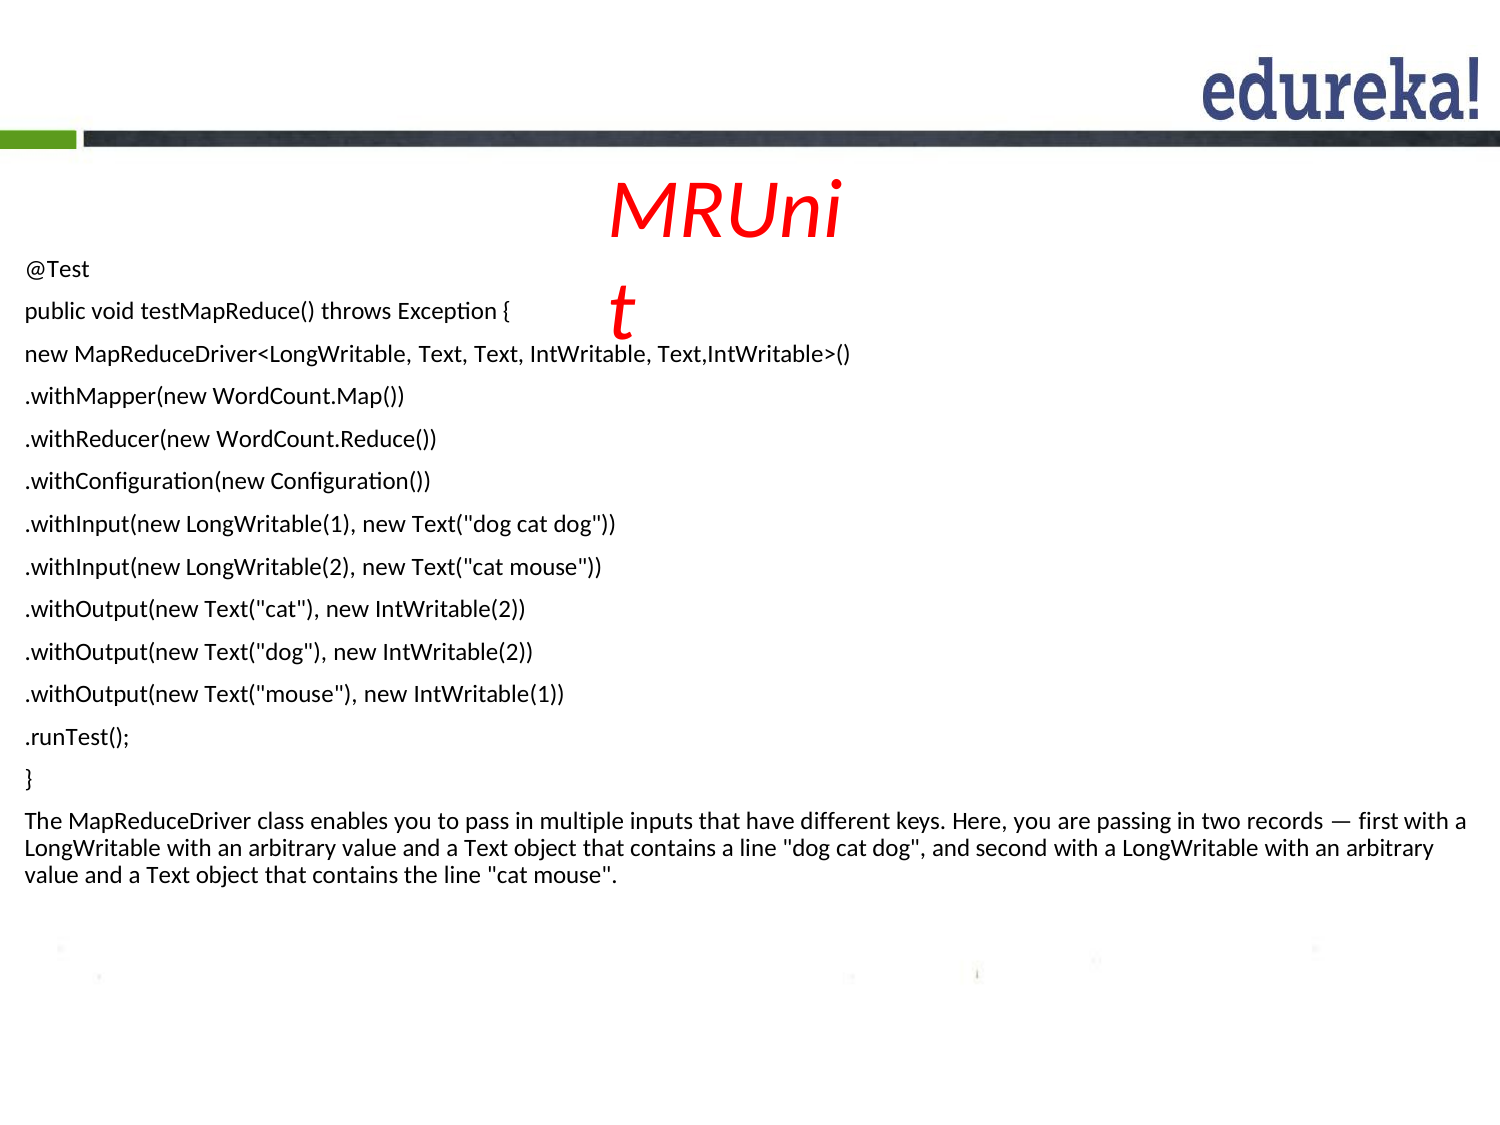

MRUnit
@Test
public void testMapReduce() throws Exception {
new MapReduceDriver<LongWritable, Text, Text, IntWritable, Text,IntWritable>()
.withMapper(new WordCount.Map())
.withReducer(new WordCount.Reduce())
.withConfiguration(new Configuration())
.withInput(new LongWritable(1), new Text("dog cat dog"))
.withInput(new LongWritable(2), new Text("cat mouse"))
.withOutput(new Text("cat"), new IntWritable(2))
.withOutput(new Text("dog"), new IntWritable(2))
.withOutput(new Text("mouse"), new IntWritable(1))
.runTest();
}
The MapReduceDriver class enables you to pass in multiple inputs that have different keys. Here, you are passing in two records — first with a LongWritable with an arbitrary value and a Text object that contains a line "dog cat dog", and second with a LongWritable with an arbitrary value and a Text object that contains the line "cat mouse".